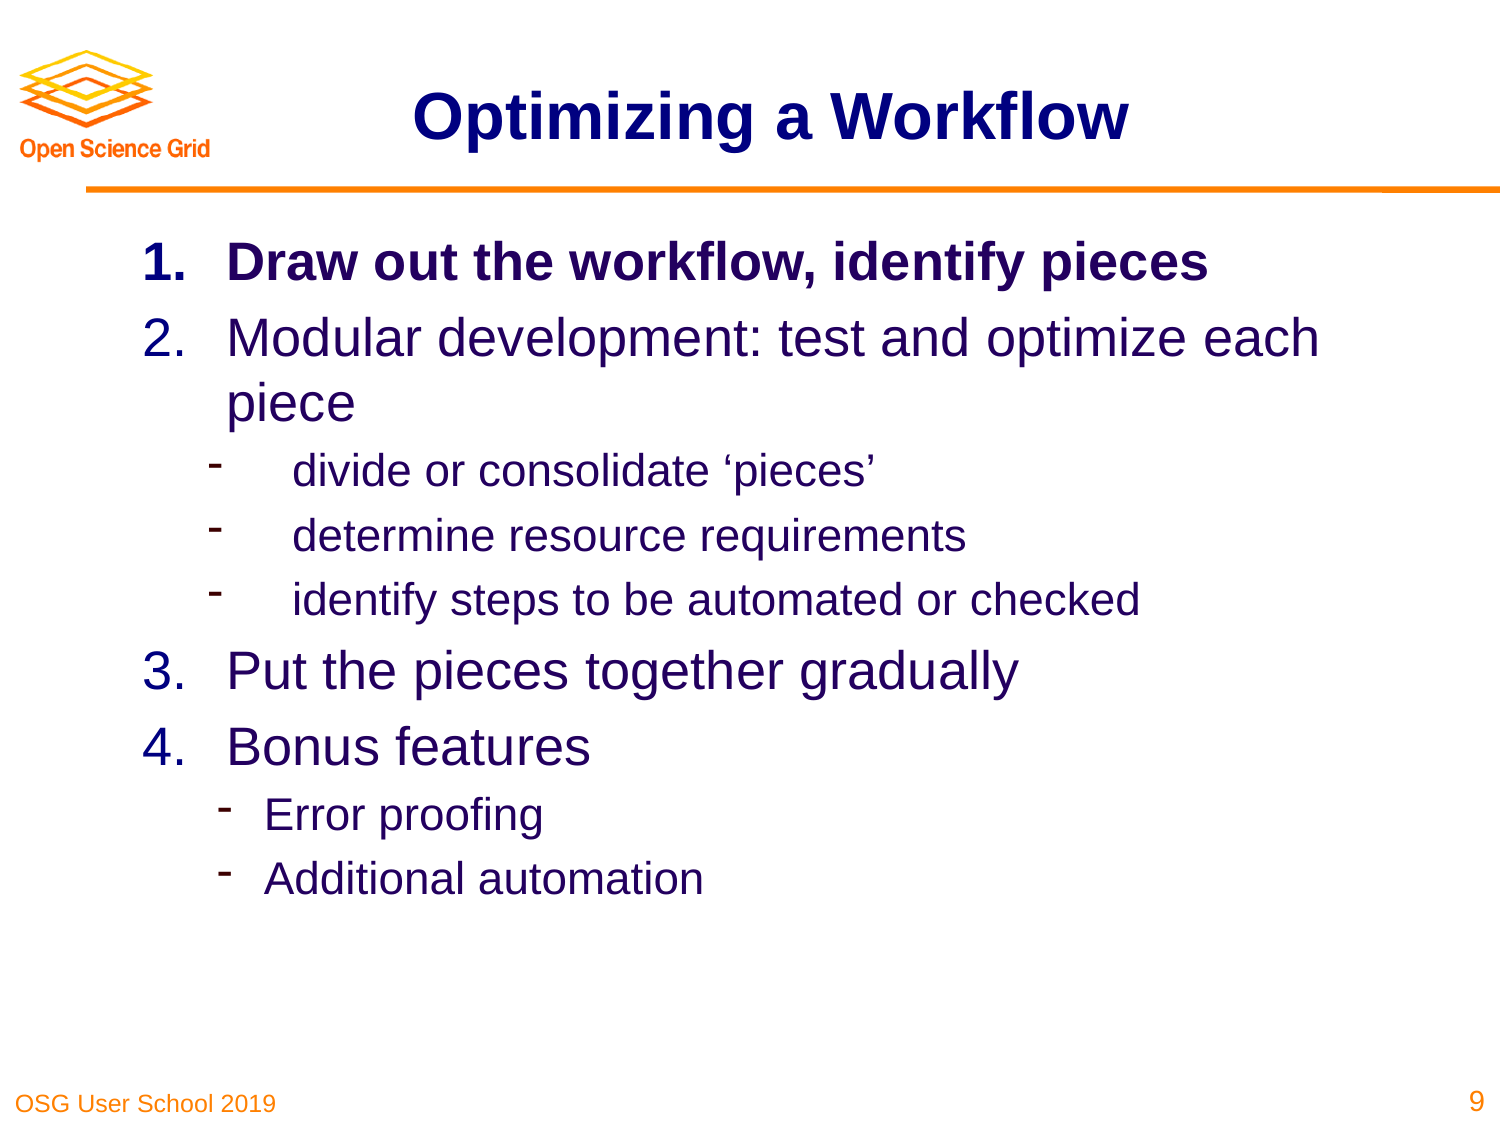

# Optimizing a Workflow
Draw out the workflow, identify pieces
Modular development: test and optimize each piece
divide or consolidate ‘pieces’
determine resource requirements
identify steps to be automated or checked
Put the pieces together gradually
Bonus features
Error proofing
Additional automation
9